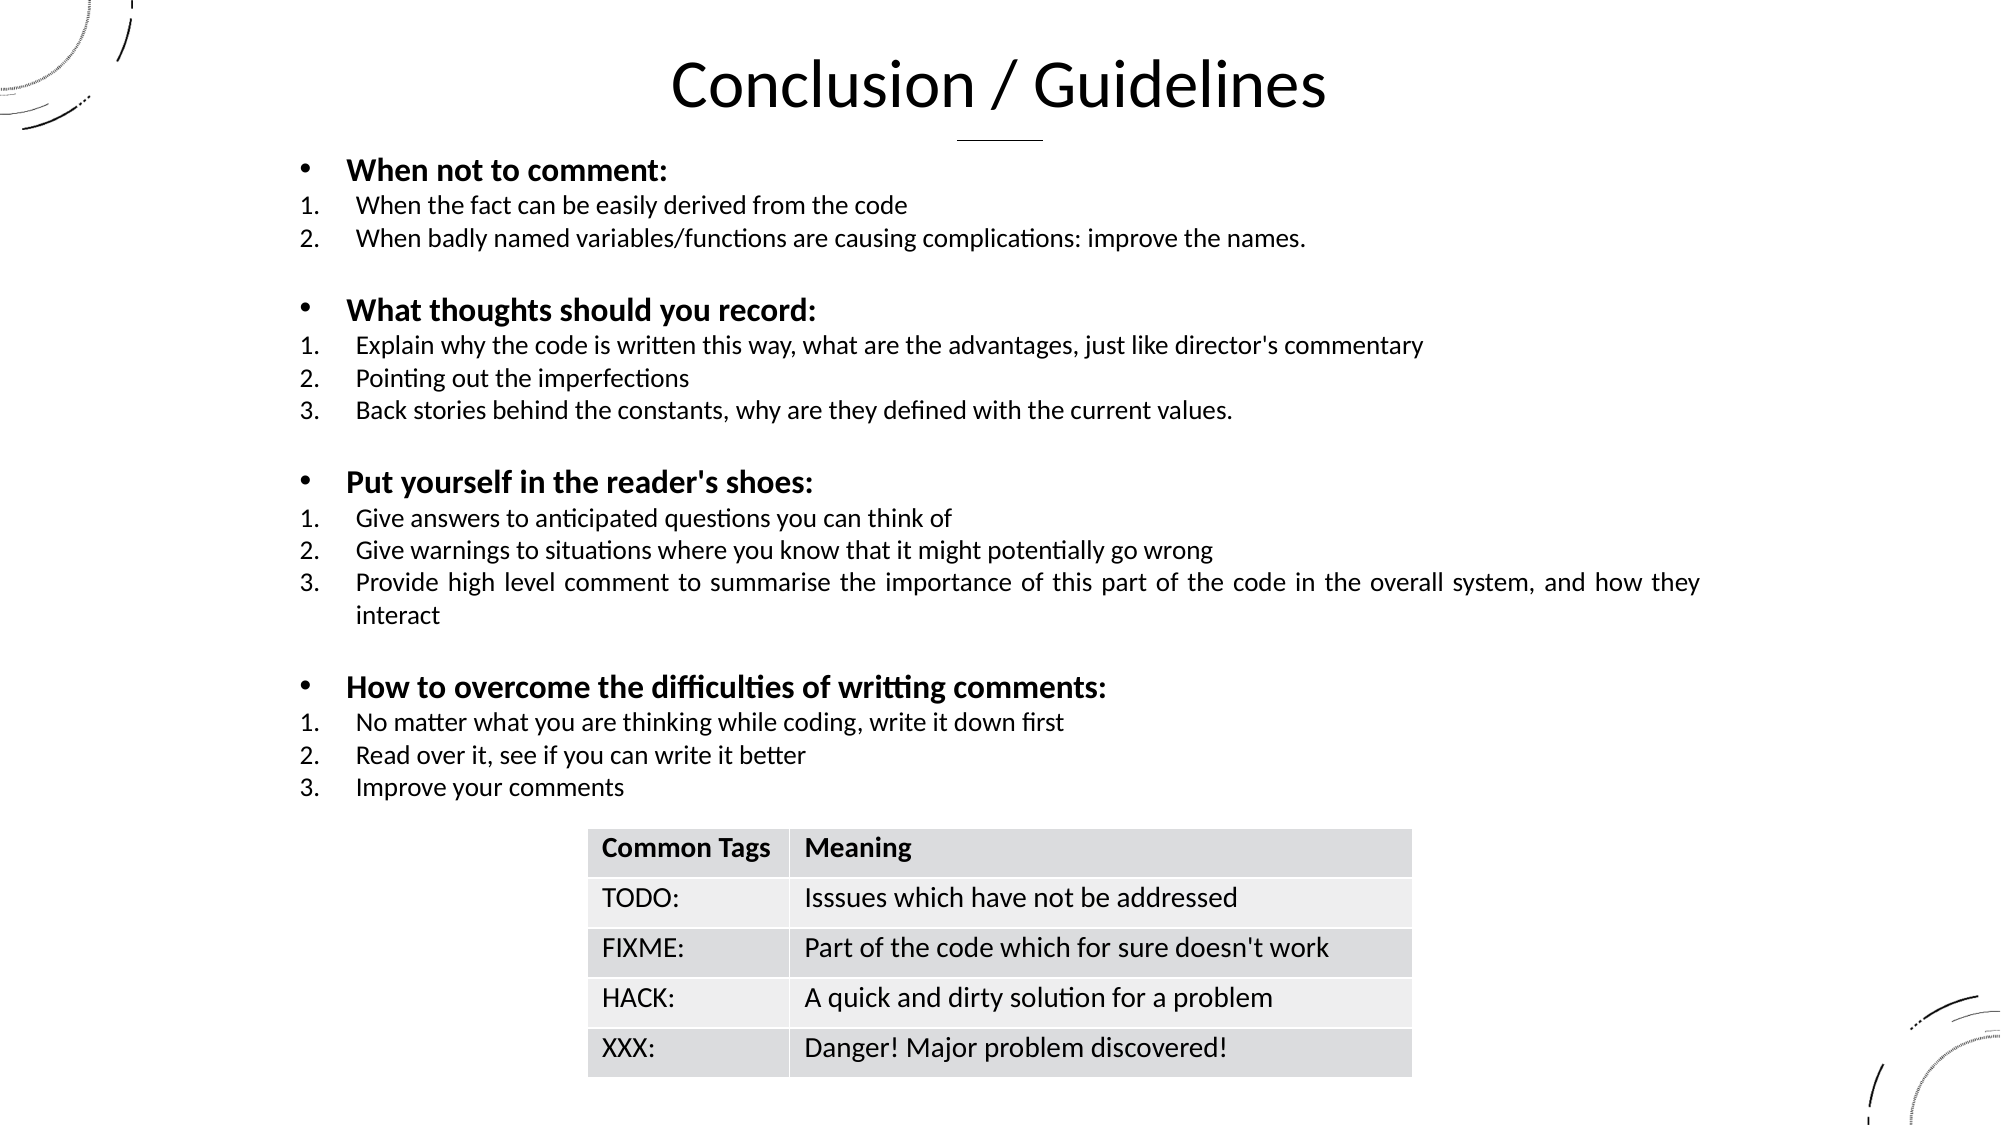

Conclusion / Guidelines
When not to comment:
When the fact can be easily derived from the code
When badly named variables/functions are causing complications: improve the names.

What thoughts should you record:
Explain why the code is written this way, what are the advantages, just like director's commentary
Pointing out the imperfections
Back stories behind the constants, why are they defined with the current values.

Put yourself in the reader's shoes:
Give answers to anticipated questions you can think of
Give warnings to situations where you know that it might potentially go wrong
Provide high level comment to summarise the importance of this part of the code in the overall system, and how they interact

How to overcome the difficulties of writting comments:
No matter what you are thinking while coding, write it down first
Read over it, see if you can write it better
Improve your comments
| Common Tags | Meaning |
| --- | --- |
| TODO: | Isssues which have not be addressed |
| FIXME: | Part of the code which for sure doesn't work |
| HACK: | A quick and dirty solution for a problem |
| XXX: | Danger! Major problem discovered! |